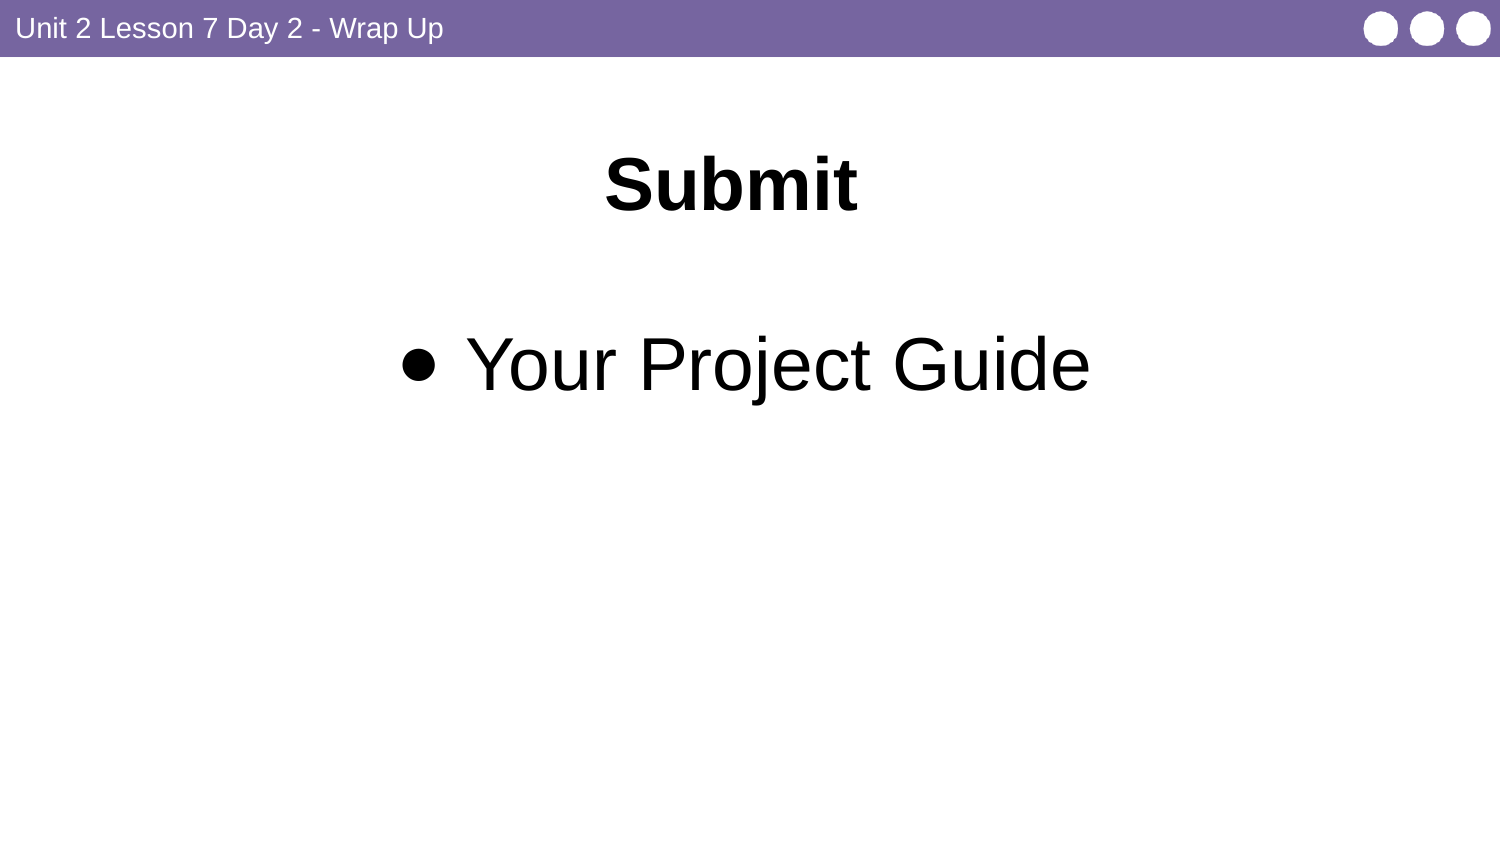

Unit 2 Lesson 7 Day 2 - Wrap Up
Submit

Your Project Guide